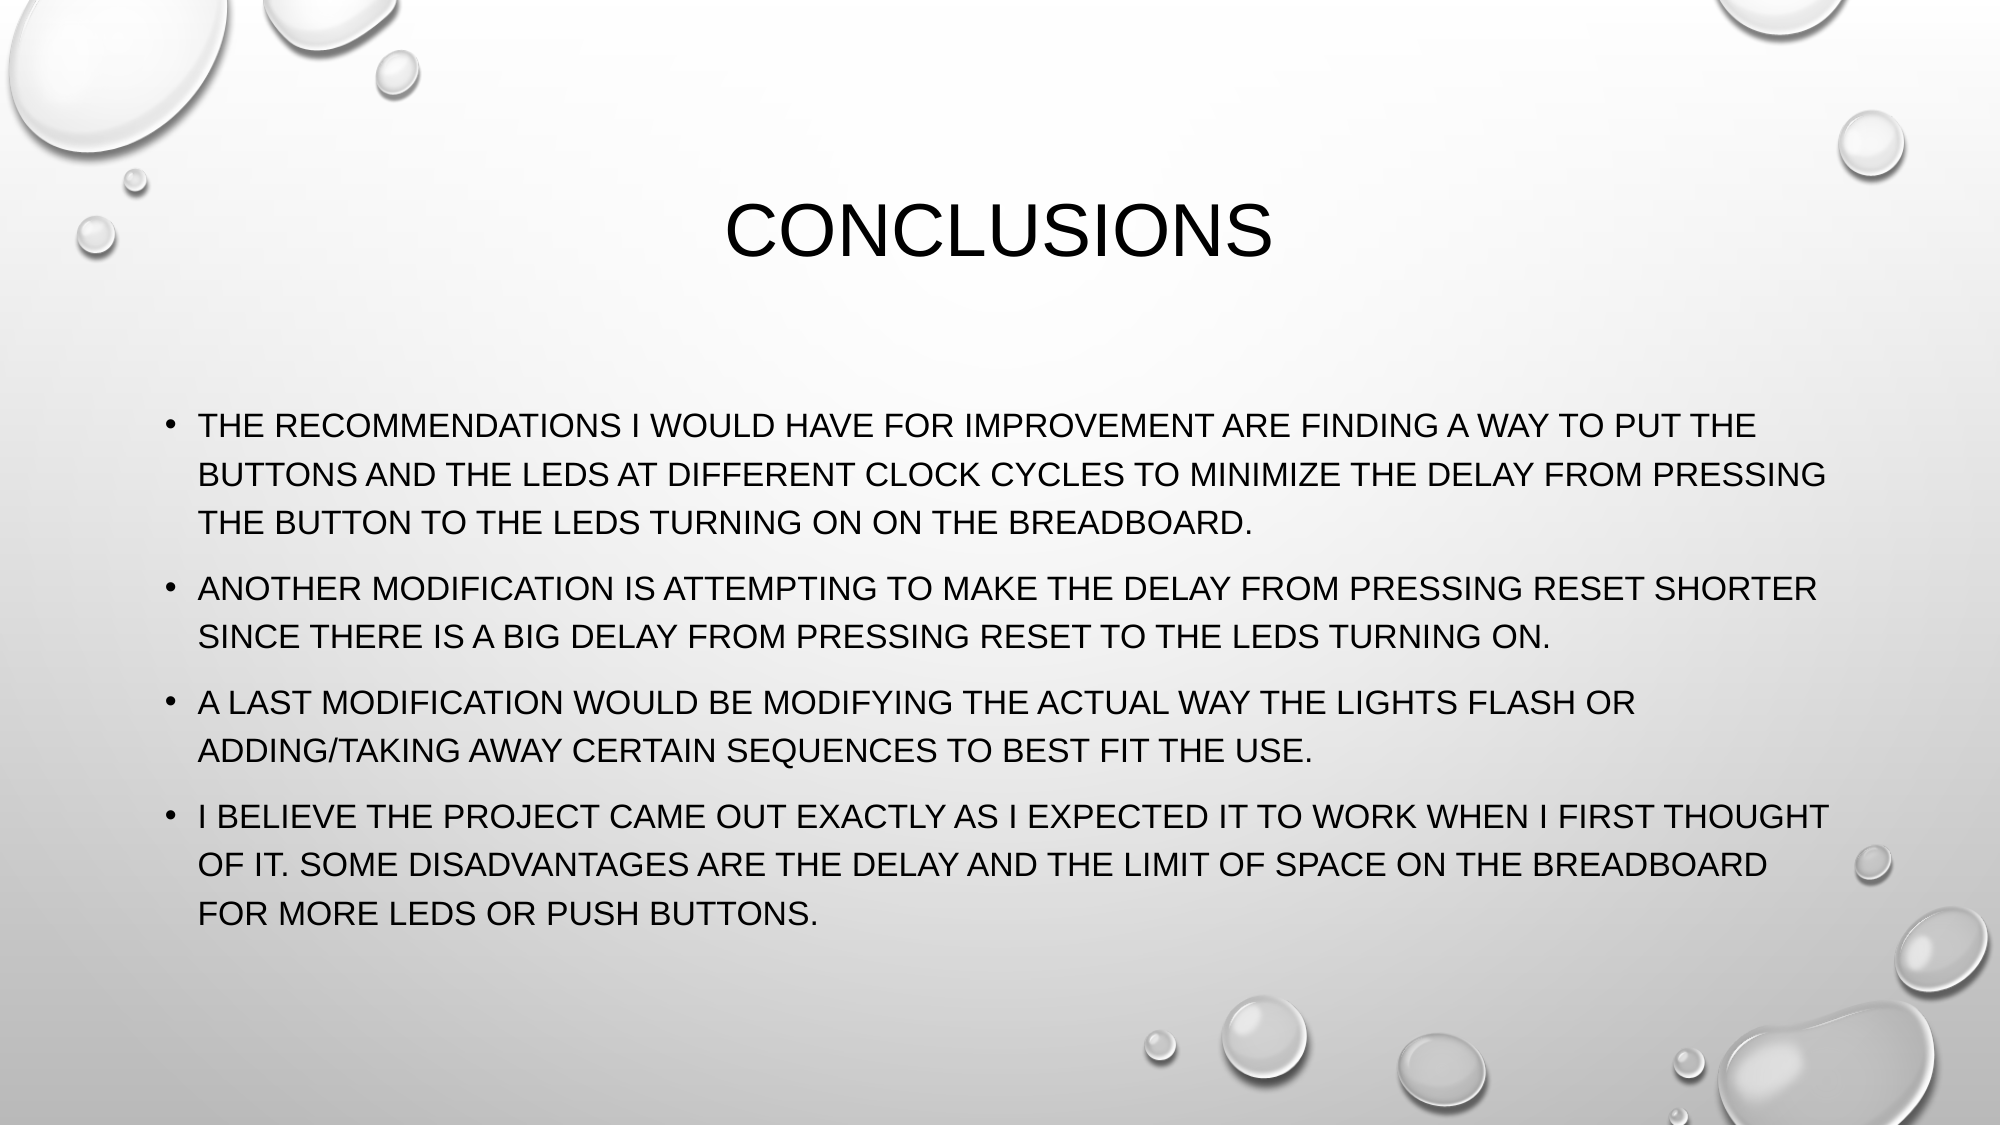

# Conclusions
The recommendations I would have for improvement are finding a way to put the buttons and the LEDs at different clock cycles to minimize the delay from pressing the button to the LEDs turning on on the breadboard.
Another modification is attempting to make the delay from pressing reset shorter since there is a big delay from pressing reset to the LEDs turning on.
A last modification would be modifying the actual way the lights flash or adding/taking away certain sequences to best fit the use.
I believe the project came out exactly as I expected it to work when I first thought of it. Some disadvantages are the delay and the limit of space on the breadboard for more LEDs or push buttons.